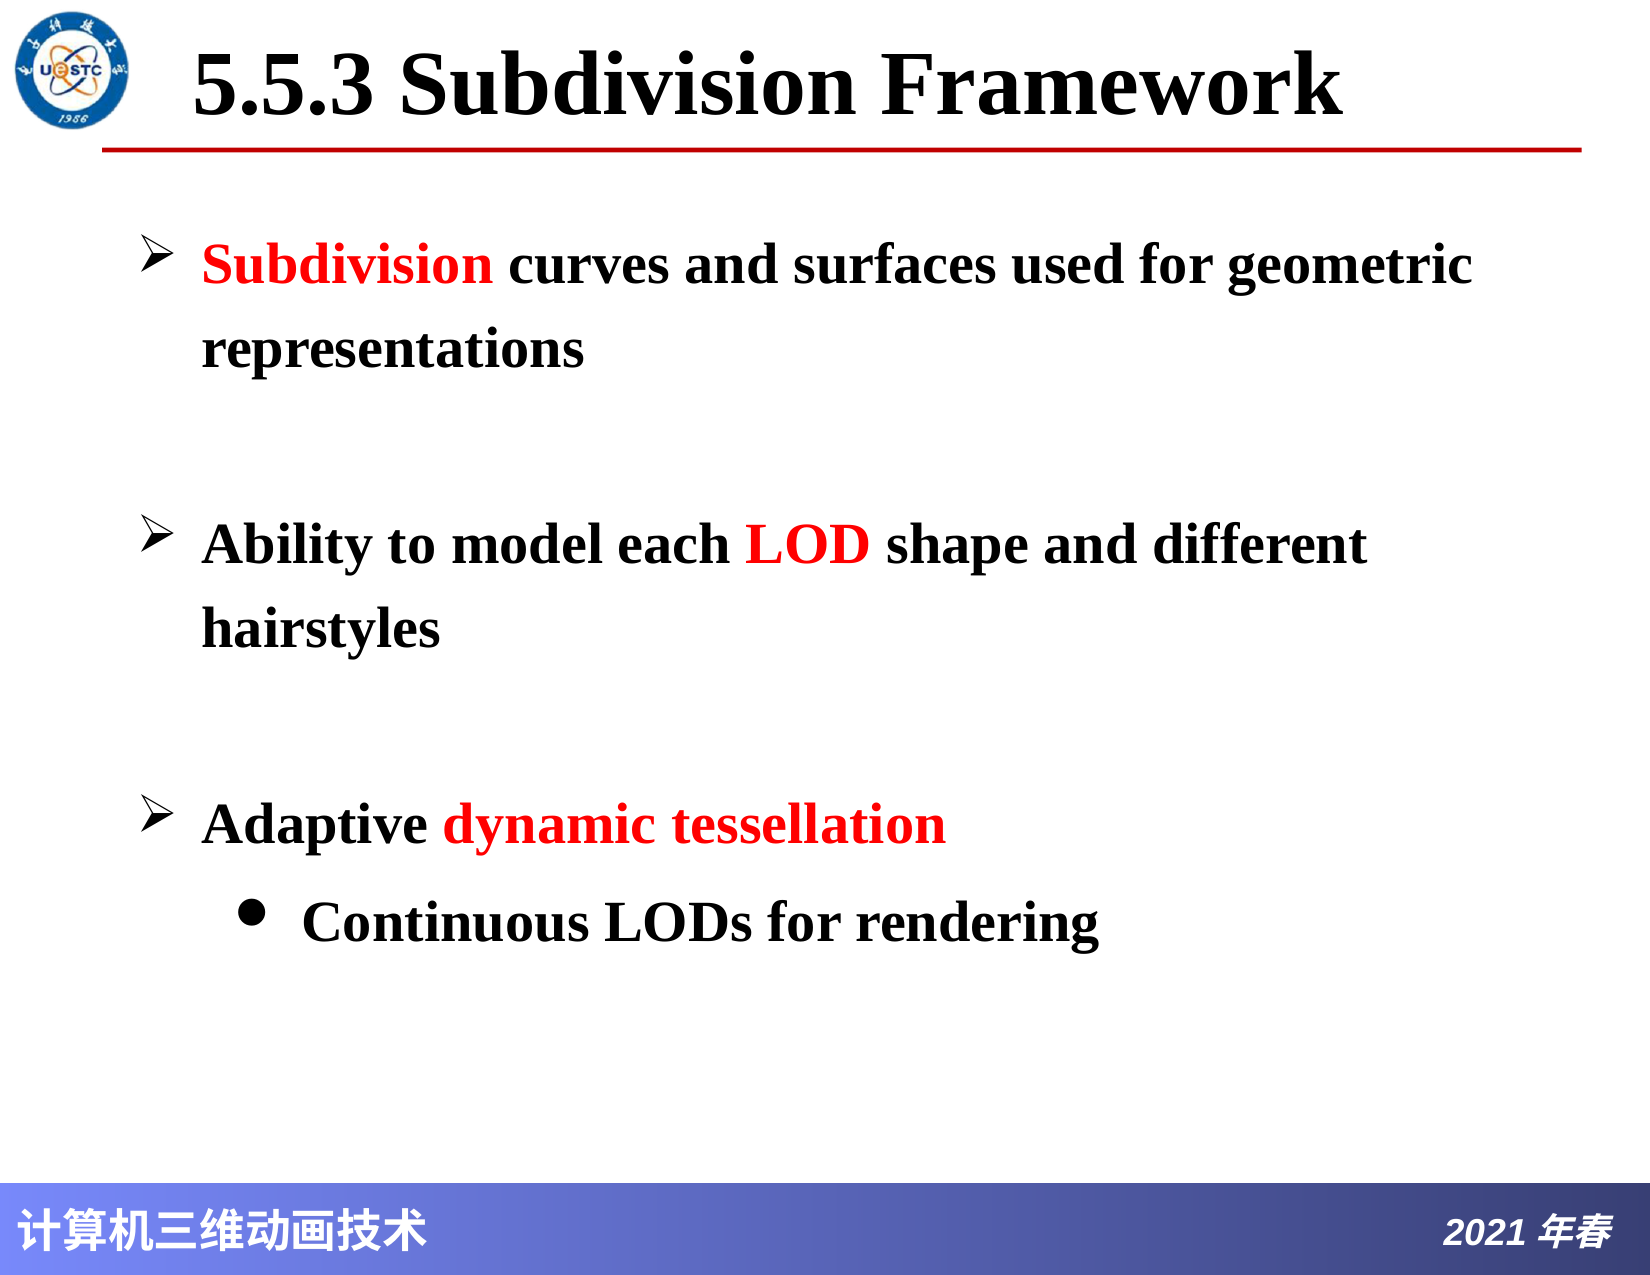

# 5.5.3 Subdivision Framework
Subdivision curves and surfaces used for geometric representations

Ability to model each LOD shape and different hairstyles

Adaptive dynamic tessellation
Continuous LODs for rendering